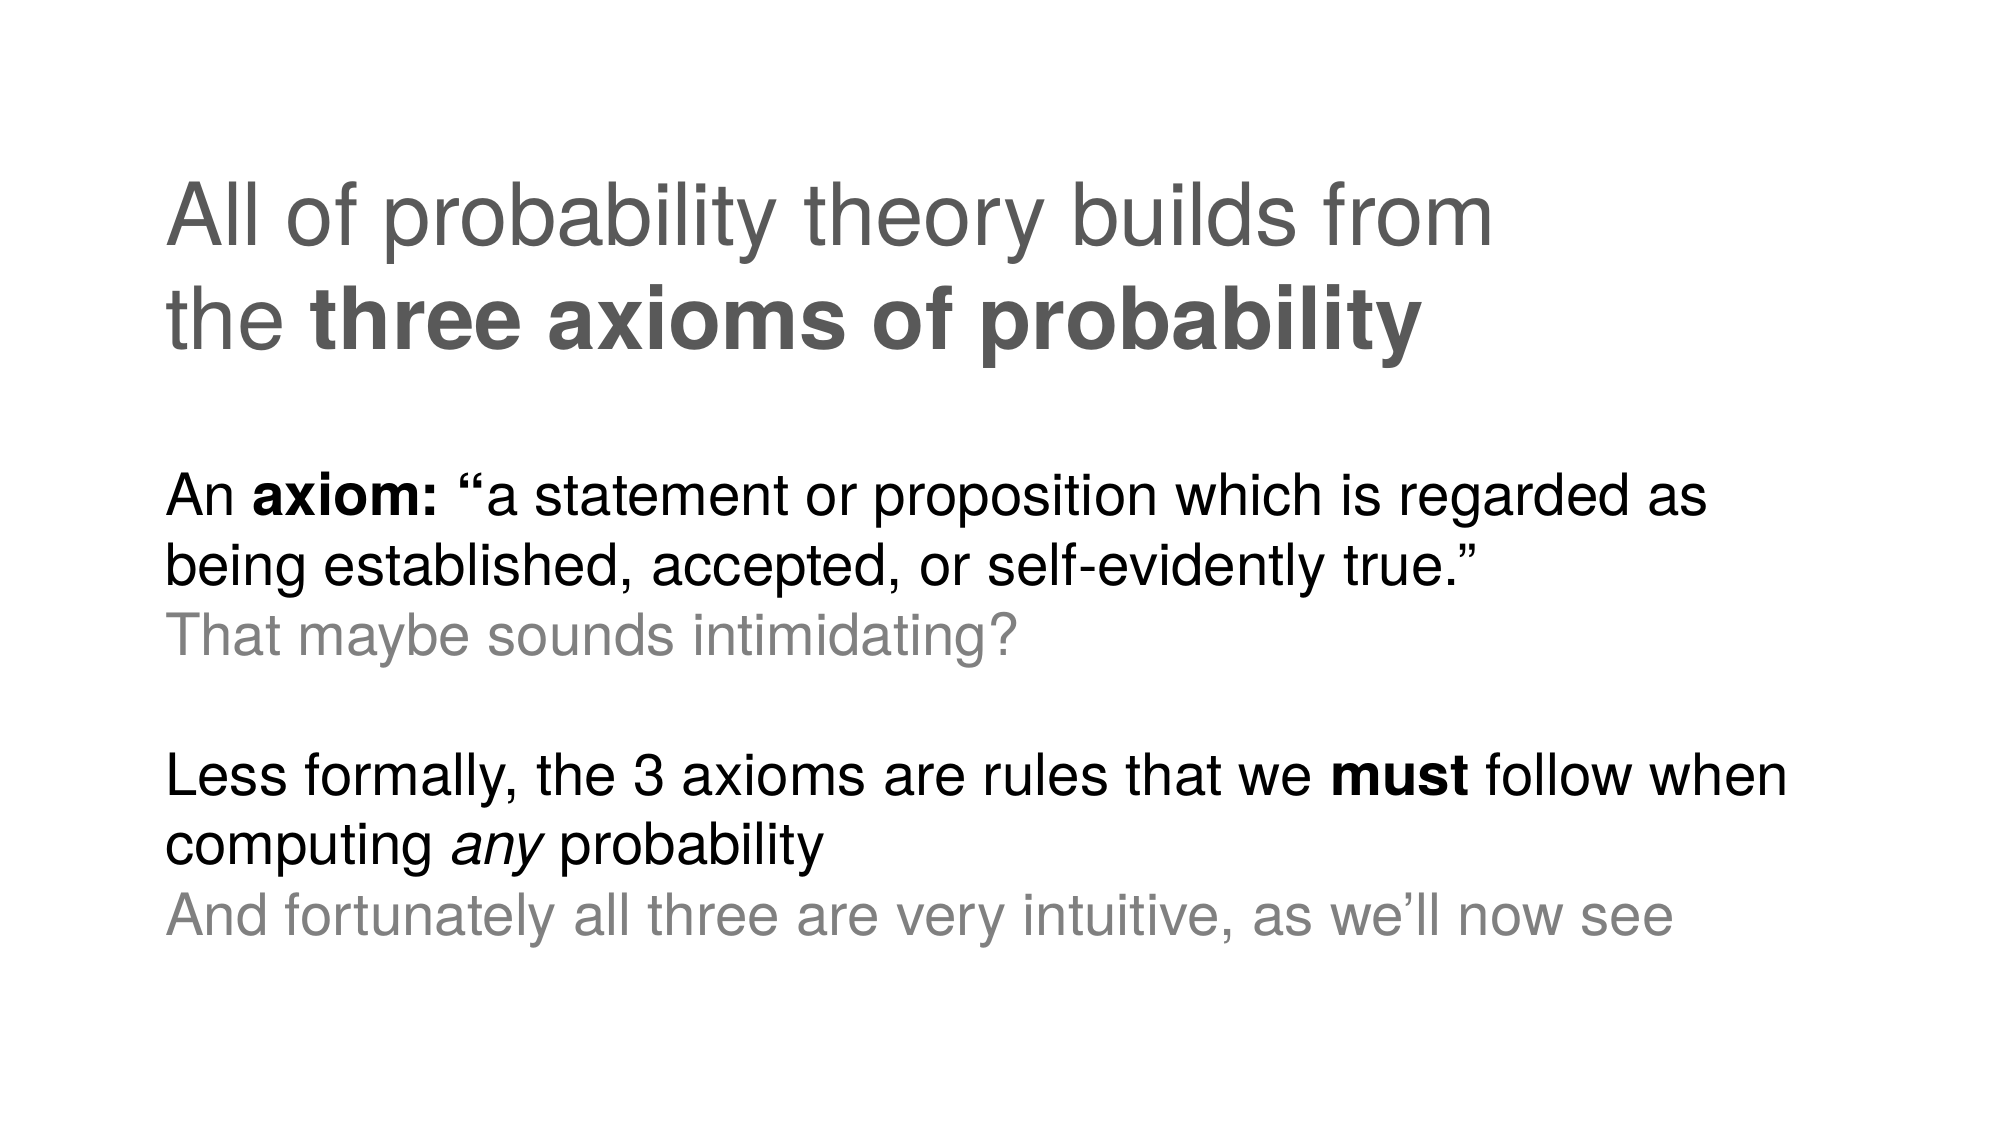

# All of probability theory builds from the three axioms of probability
An axiom: “a statement or proposition which is regarded as being established, accepted, or self-evidently true.”
That maybe sounds intimidating?

Less formally, the 3 axioms are rules that we must follow when computing any probability
And fortunately all three are very intuitive, as we’ll now see